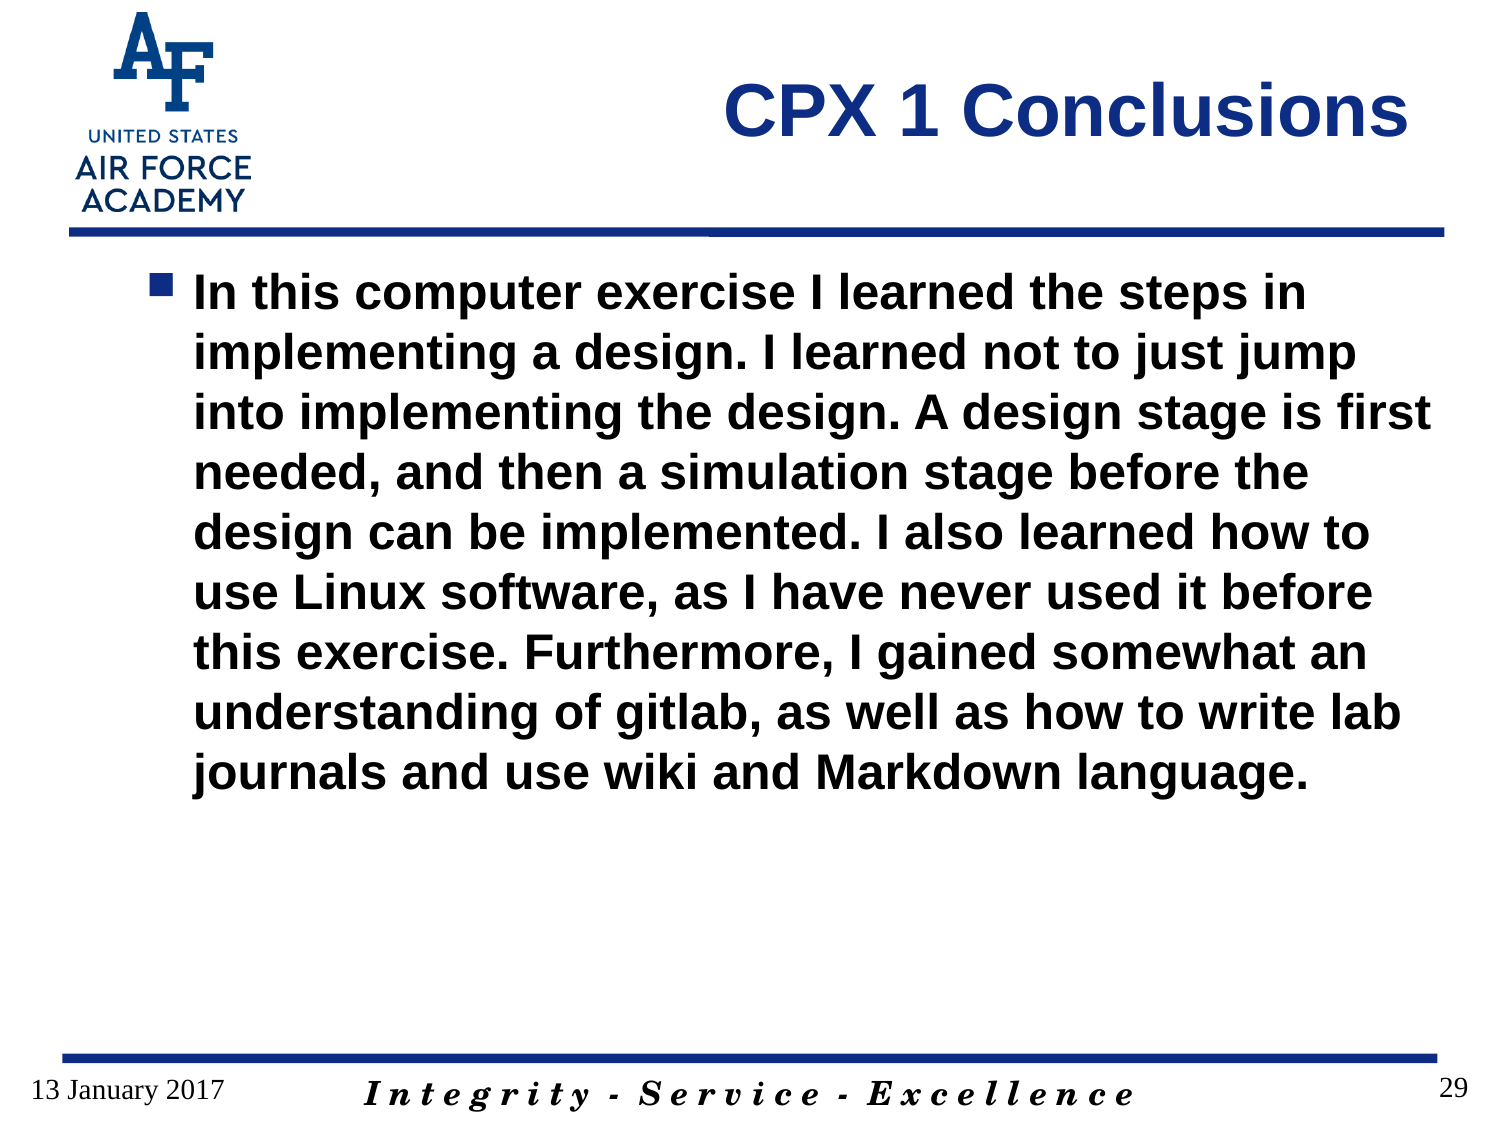

# CPX 1 Conclusions
In this computer exercise I learned the steps in implementing a design. I learned not to just jump into implementing the design. A design stage is first needed, and then a simulation stage before the design can be implemented. I also learned how to use Linux software, as I have never used it before this exercise. Furthermore, I gained somewhat an understanding of gitlab, as well as how to write lab journals and use wiki and Markdown language.

29

13 January 2017